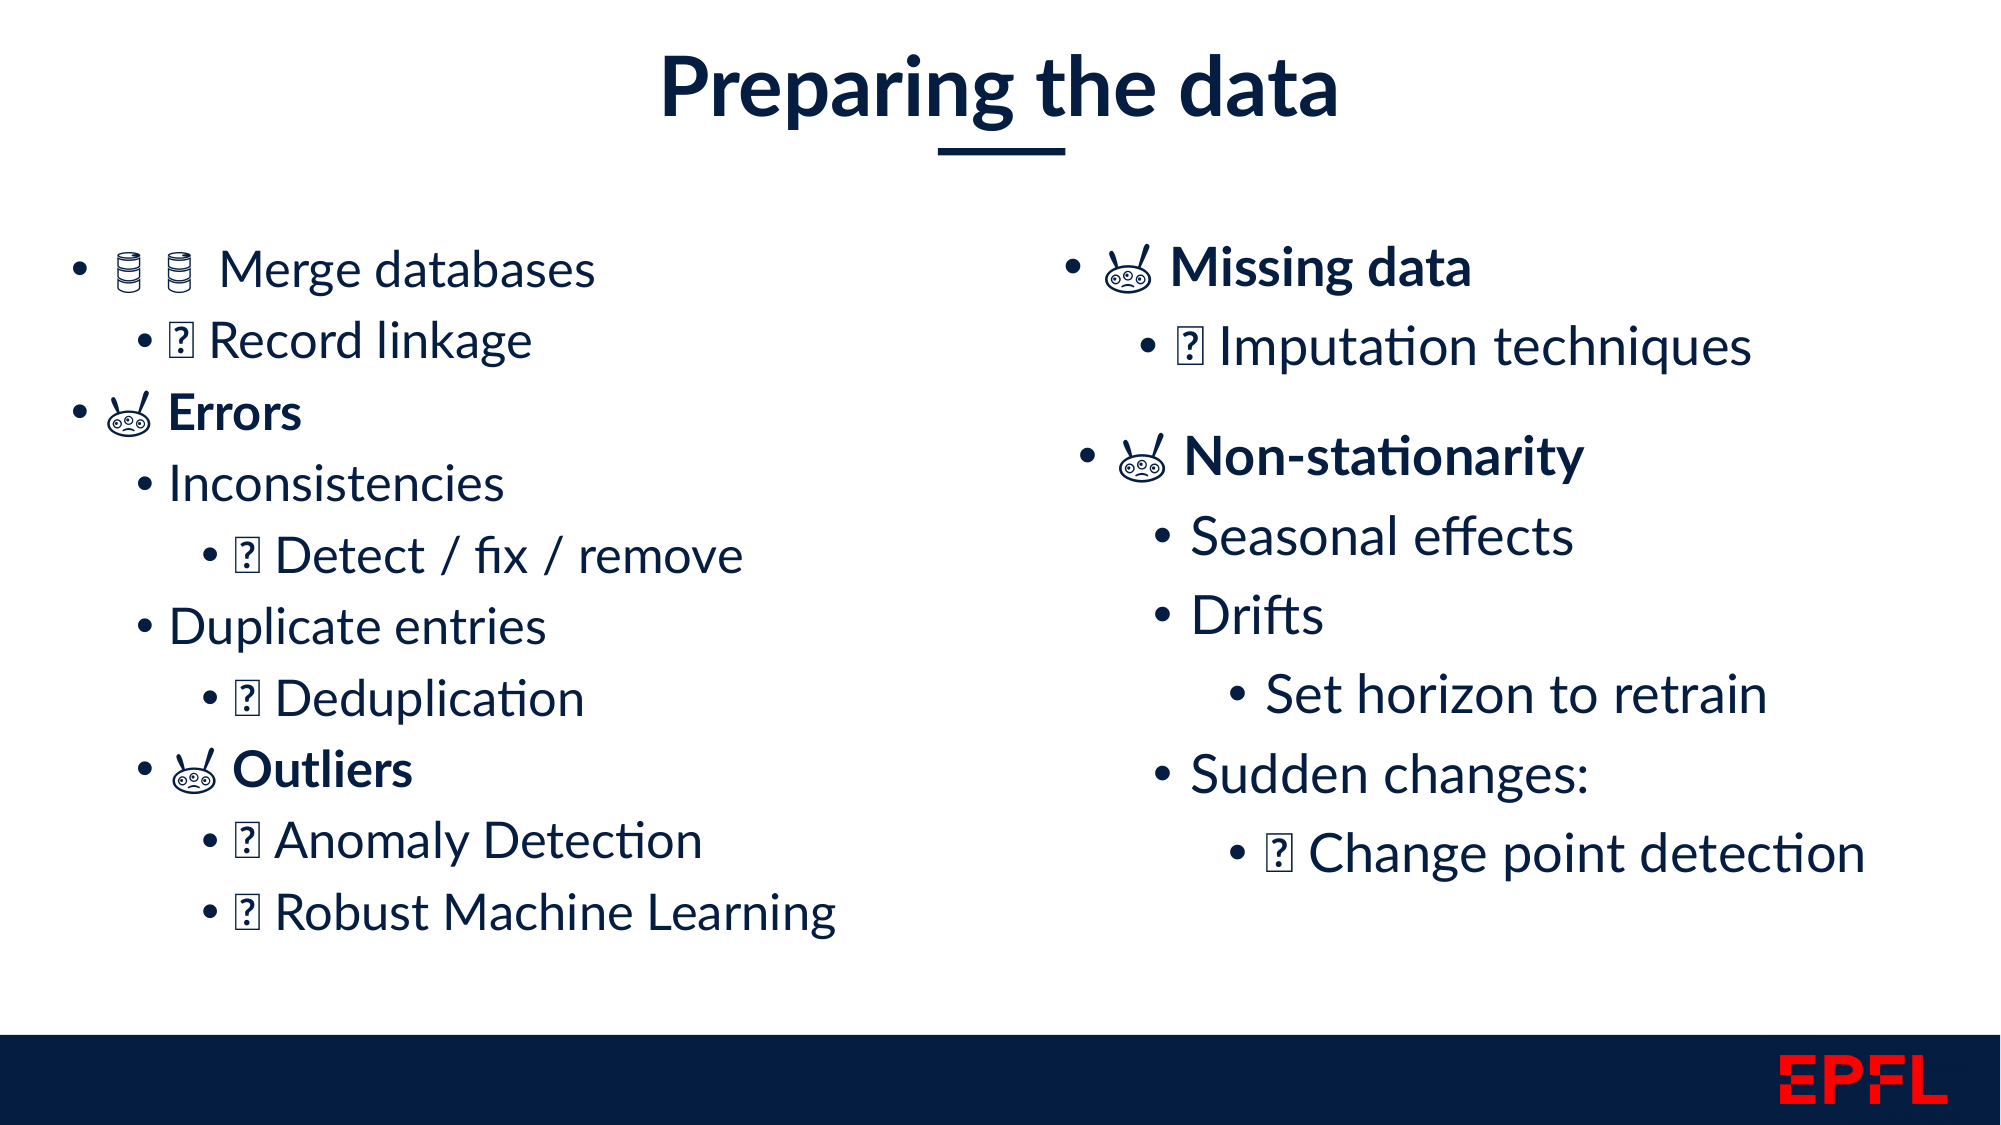

Preparing the data

🛢🛢 Merge databases
🧰 Record linkage
👾 Errors
Inconsistencies
🧰 Detect / fix / remove
Duplicate entries
🧰 Deduplication
👾 Outliers
🧰 Anomaly Detection
🧰 Robust Machine Learning
👾 Missing data
🧰 Imputation techniques
👾 Non-stationarity
Seasonal effects
Drifts
Set horizon to retrain
Sudden changes:
🧰 Change point detection